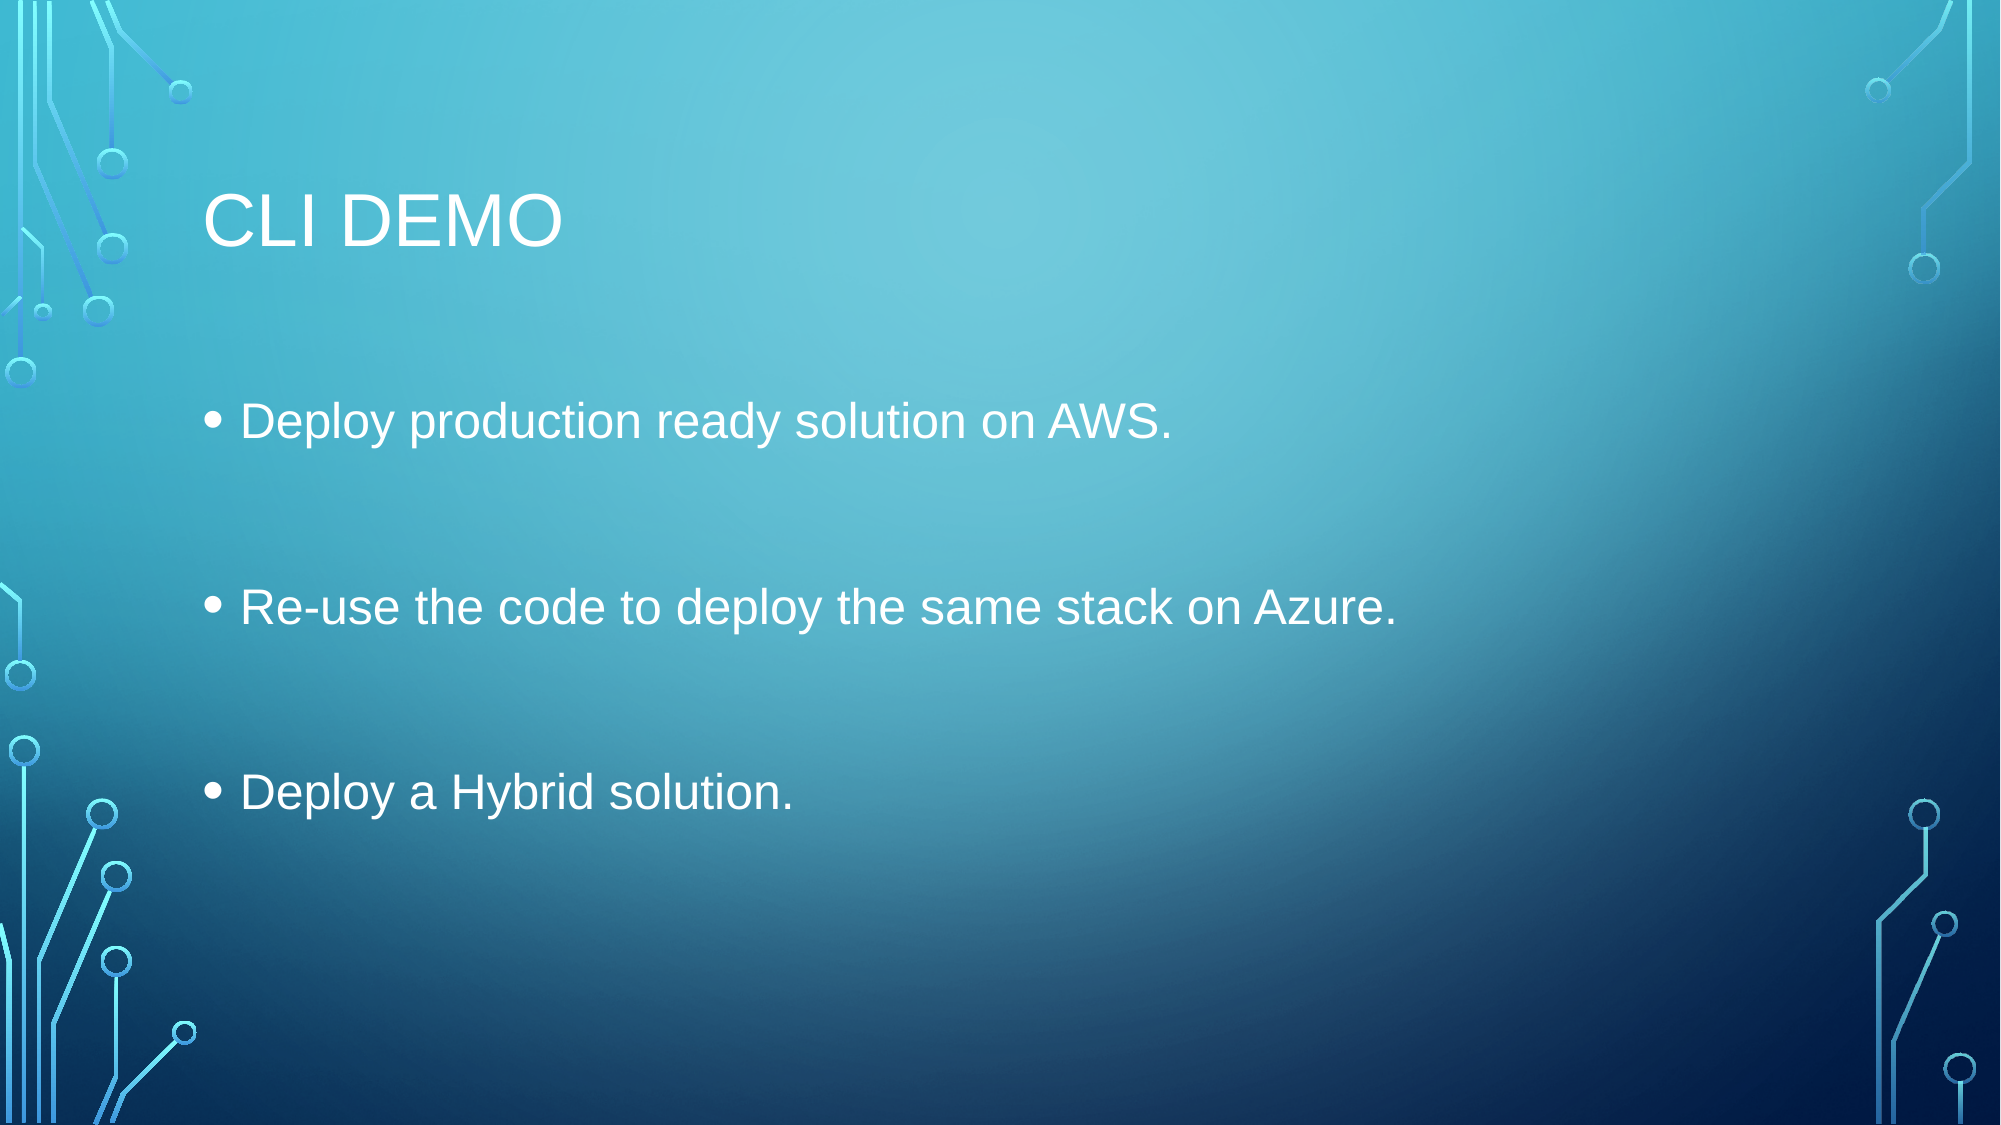

# CLI Demo
Deploy production ready solution on AWS.

Re-use the code to deploy the same stack on Azure.

Deploy a Hybrid solution.